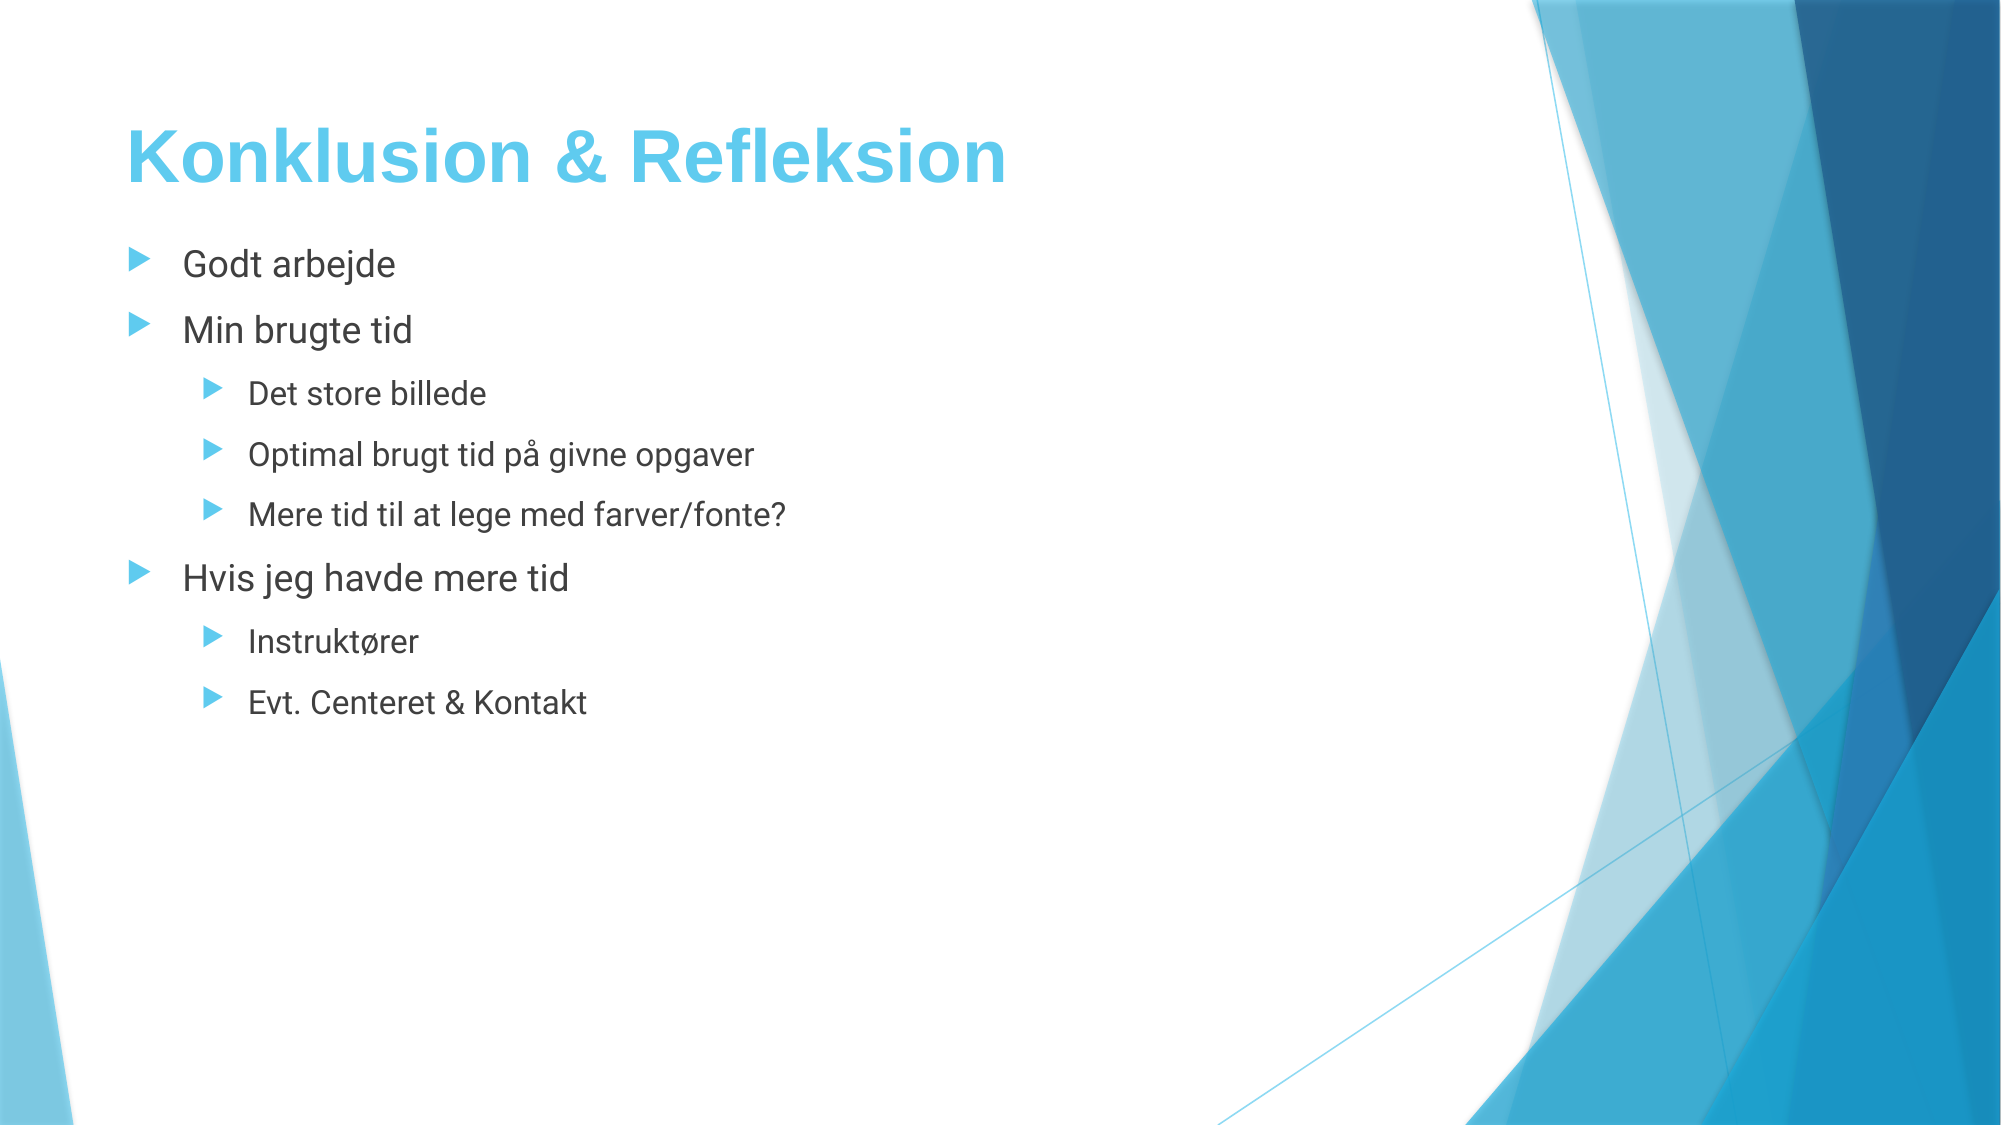

# Konklusion & Refleksion
Godt arbejde
Min brugte tid
Det store billede
Optimal brugt tid på givne opgaver
Mere tid til at lege med farver/fonte?
Hvis jeg havde mere tid
Instruktører
Evt. Centeret & Kontakt